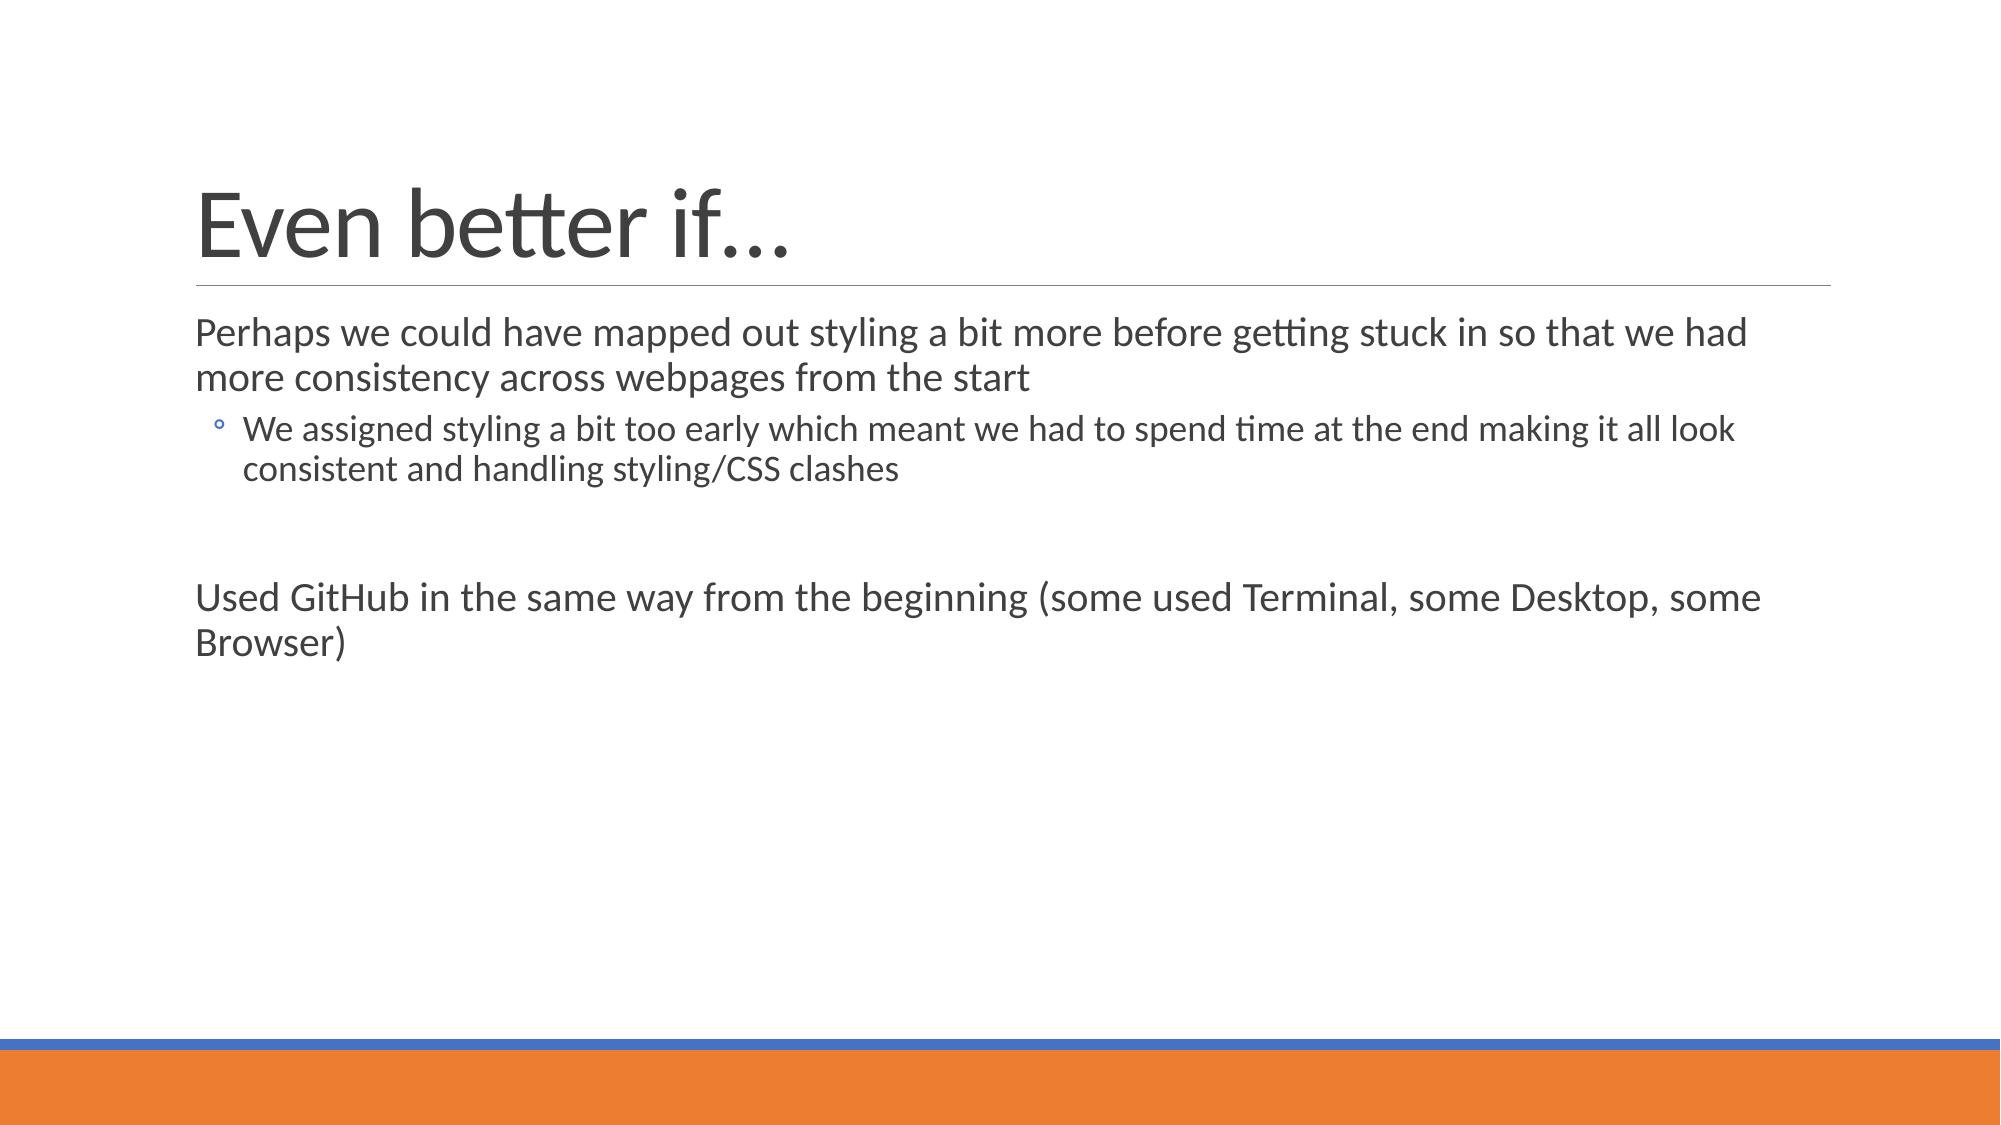

# Even better if…
Perhaps we could have mapped out styling a bit more before getting stuck in so that we had more consistency across webpages from the start
We assigned styling a bit too early which meant we had to spend time at the end making it all look consistent and handling styling/CSS clashes

Used GitHub in the same way from the beginning (some used Terminal, some Desktop, some Browser)